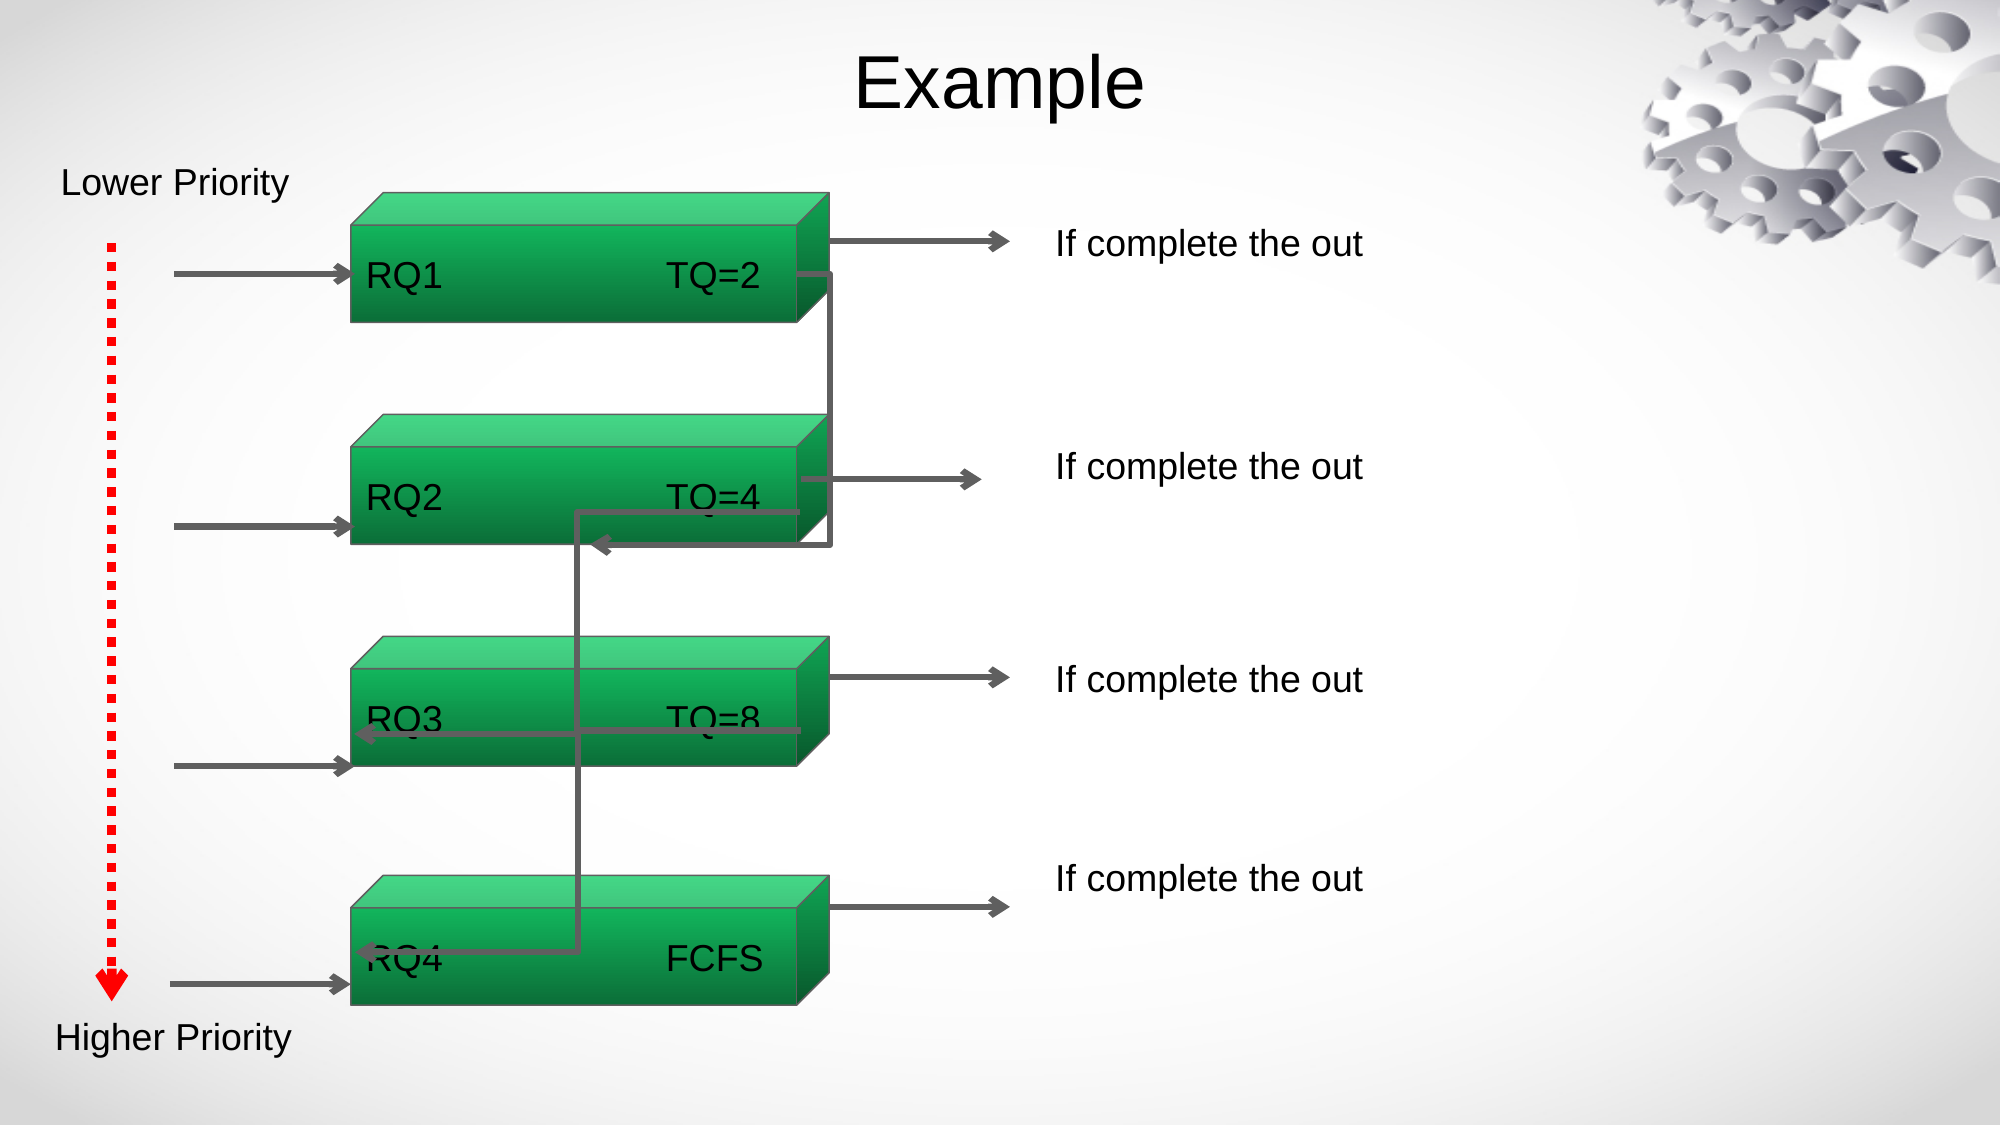

# Example
Lower Priority
RQ1		TQ=2
If complete the out
RQ2		TQ=4
If complete the out
RQ3		TQ=8
If complete the out
If complete the out
RQ4		FCFS
Higher Priority